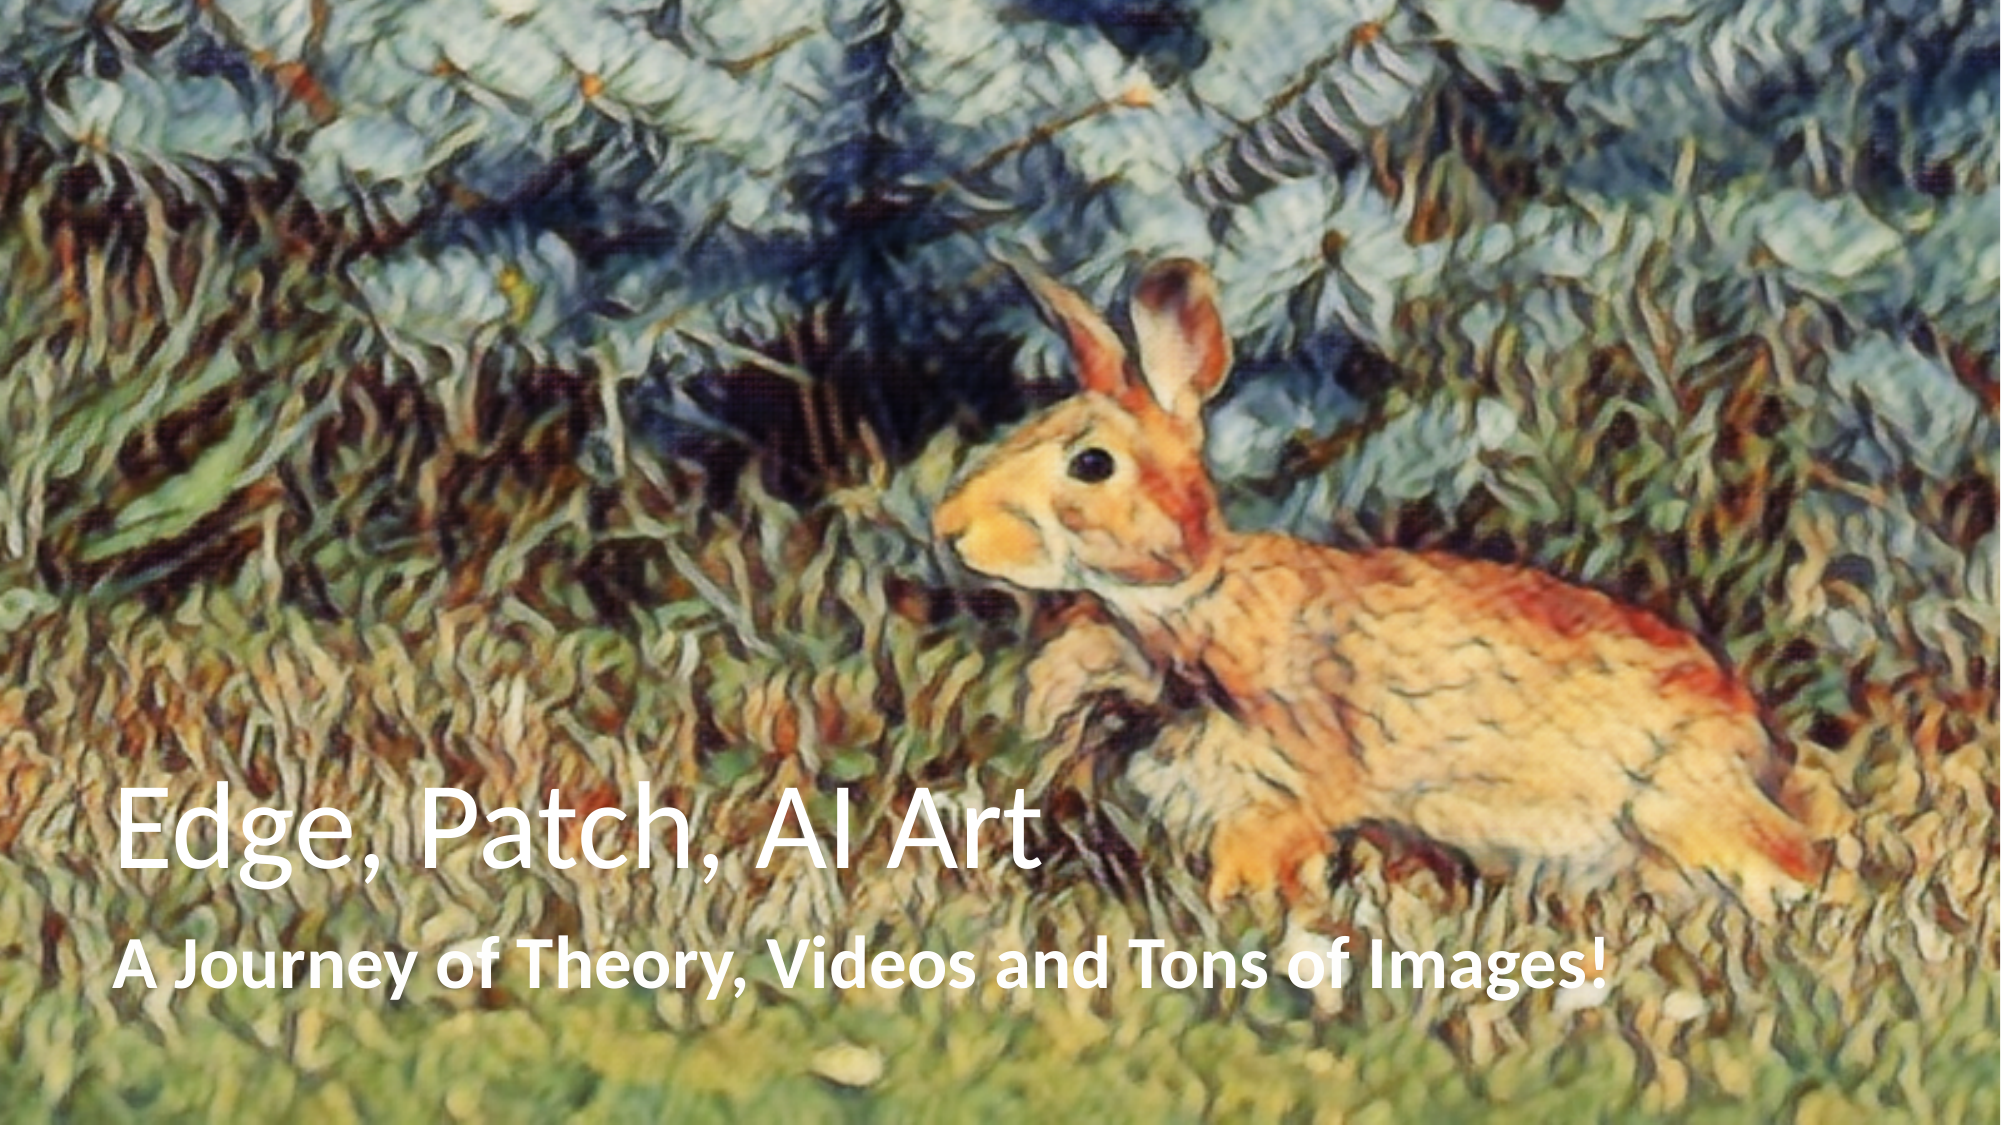

# Edge, Patch, AI Art
A Journey of Theory, Videos and Tons of Images!